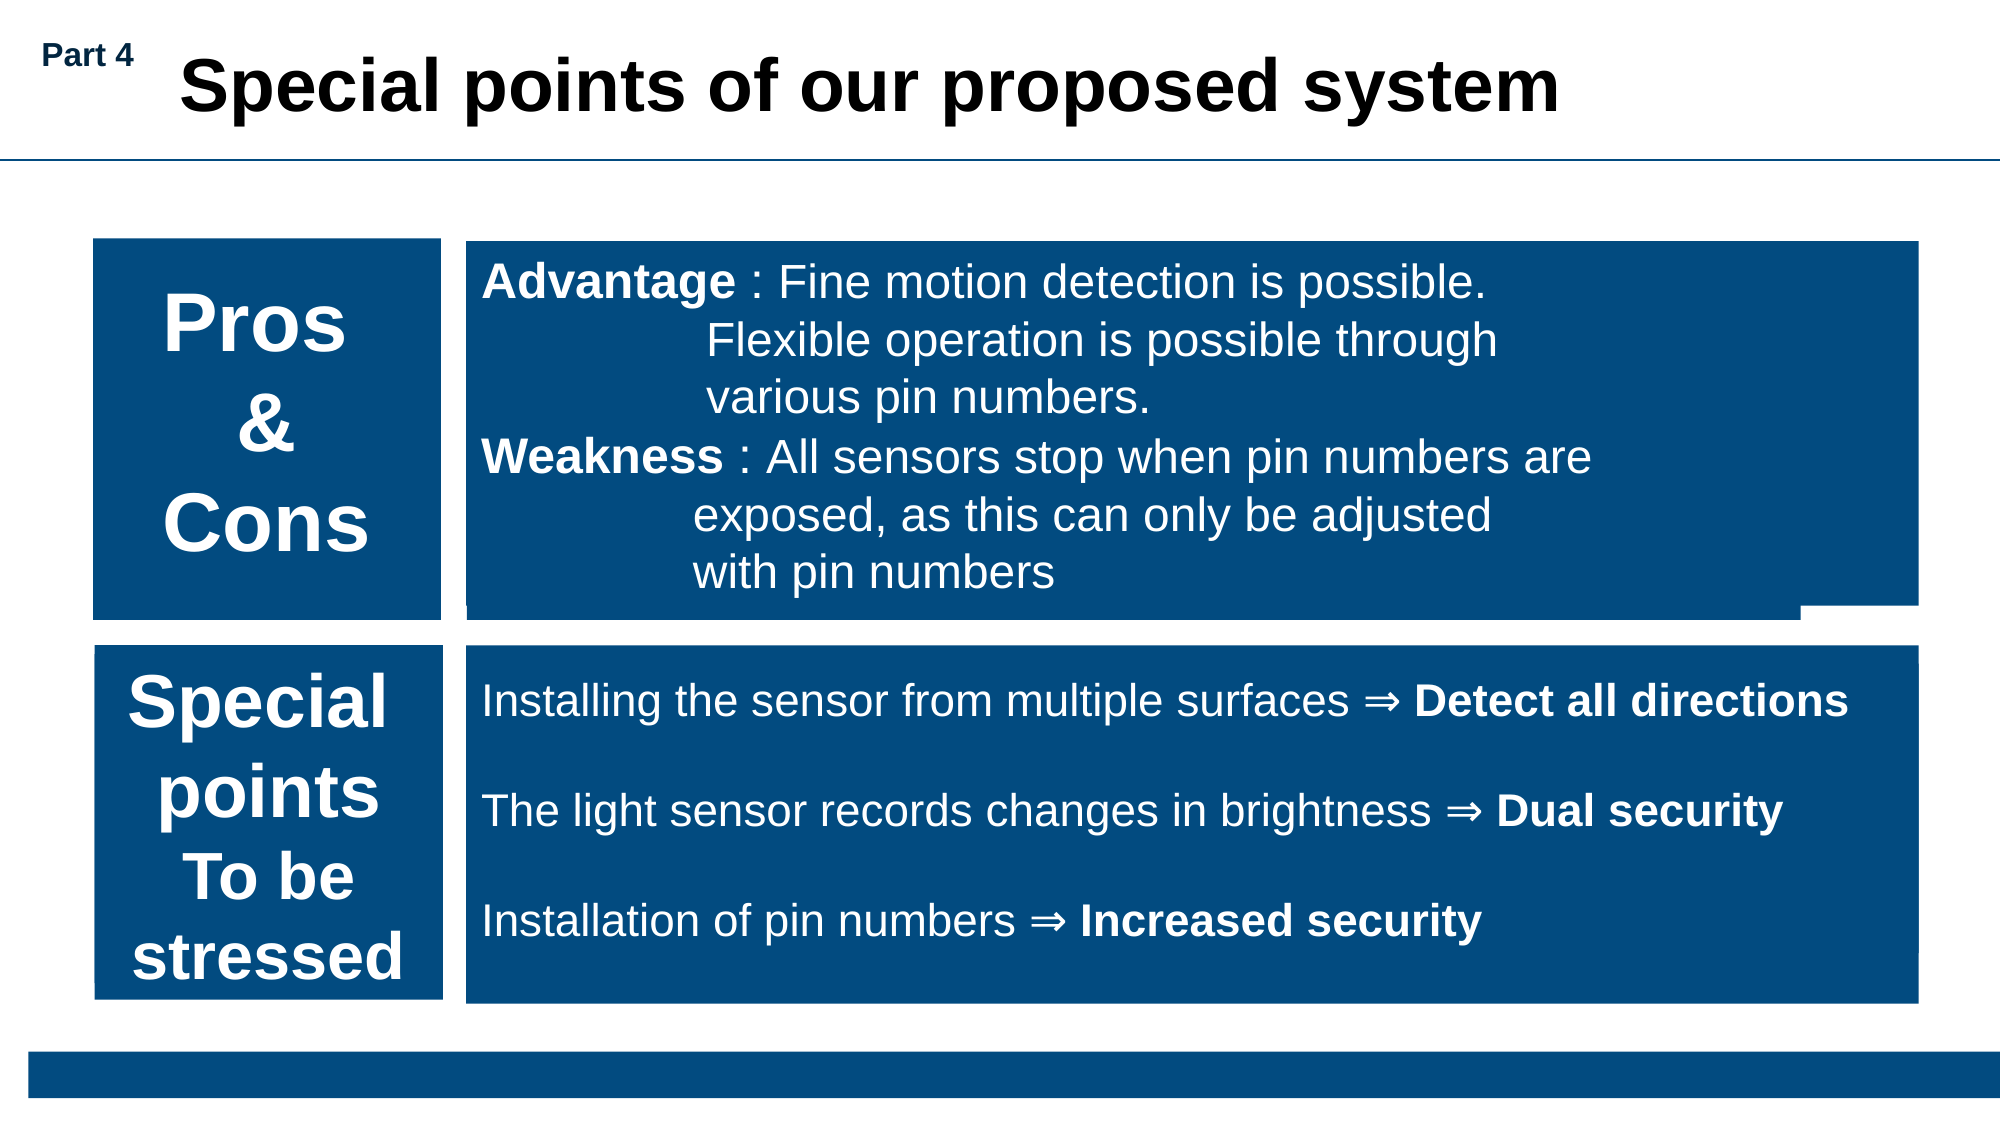

Part 4
Special points of our proposed system

Advantage : Fine motion detection is possible.
                 Flexible operation is possible through
                 various pin numbers.
Weakness : All sensors stop when pin numbers are
                exposed, as this can only be adjusted
                with pin numbers

Pros
&
Cons
Special
points
To be stressed

Installing the sensor from multiple surfaces ⇒ Detect all directions

The light sensor records changes in brightness ⇒ Dual security

Installation of pin numbers ⇒ Increased security